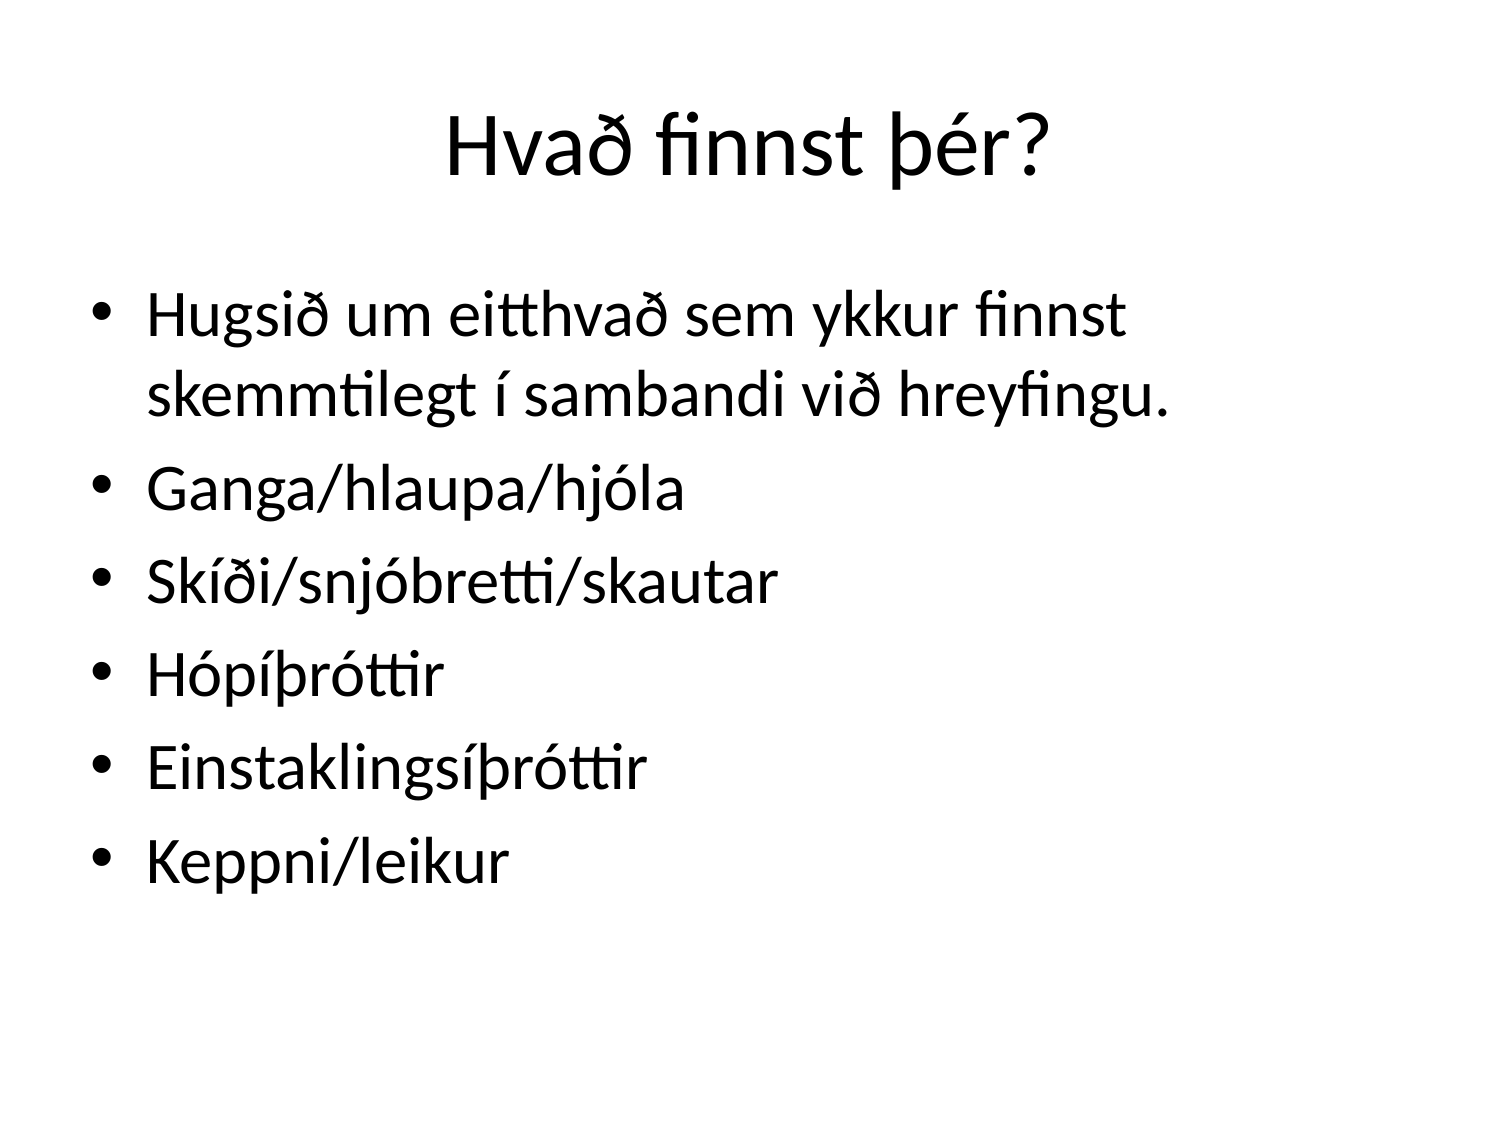

# Hvað finnst þér?
Hugsið um eitthvað sem ykkur finnst skemmtilegt í sambandi við hreyfingu.
Ganga/hlaupa/hjóla
Skíði/snjóbretti/skautar
Hópíþróttir
Einstaklingsíþróttir
Keppni/leikur